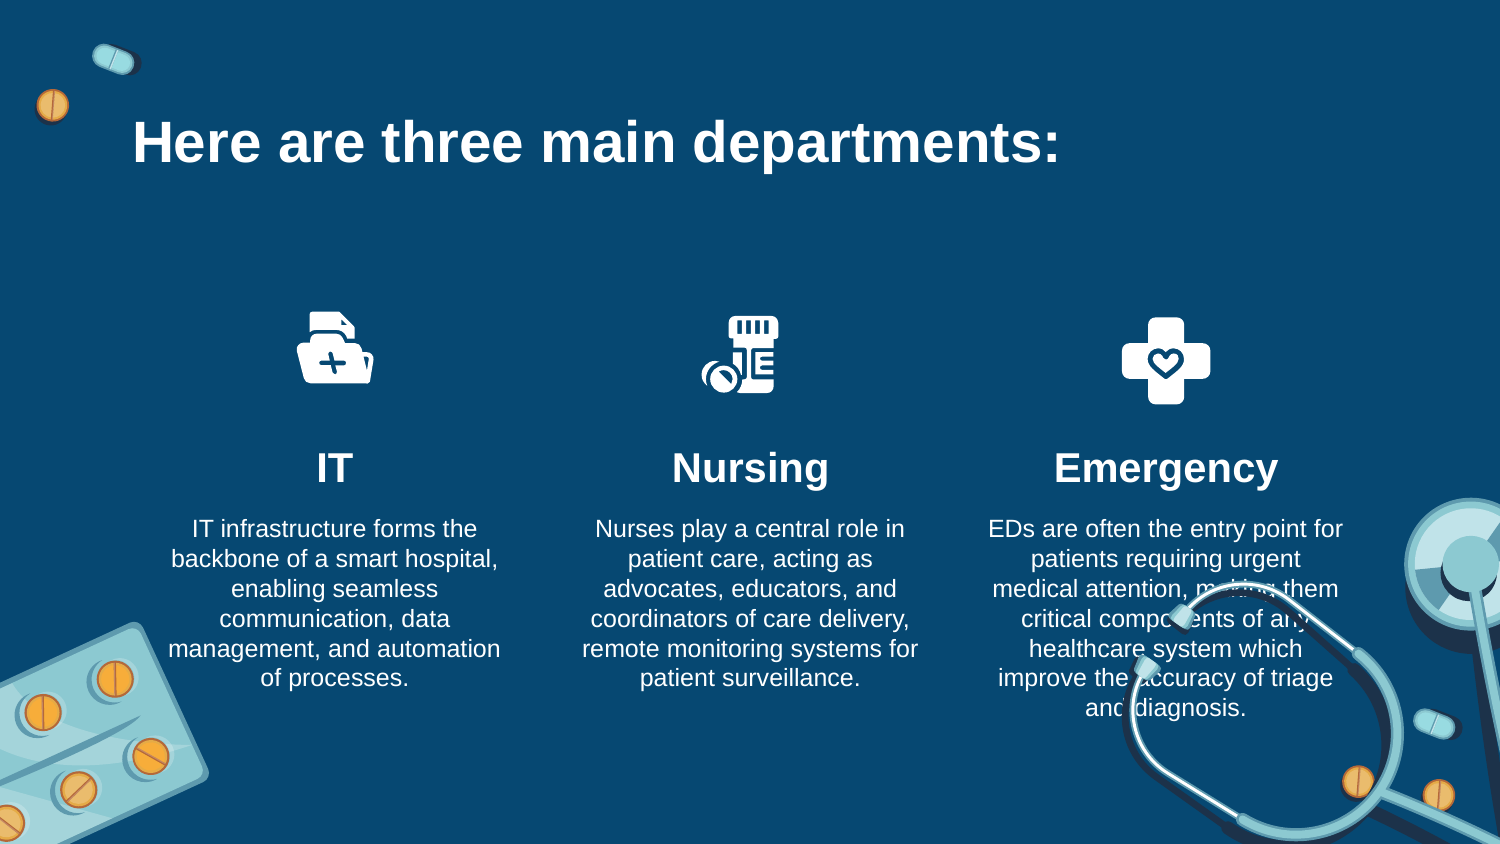

# Here are three main departments:

IT
Nursing
Emergency
EDs are often the entry point for patients requiring urgent medical attention, making them critical components of any healthcare system which improve the accuracy of triage and diagnosis.
IT infrastructure forms the backbone of a smart hospital, enabling seamless communication, data management, and automation of processes.

Nurses play a central role in patient care, acting as advocates, educators, and coordinators of care delivery,
remote monitoring systems for patient surveillance.